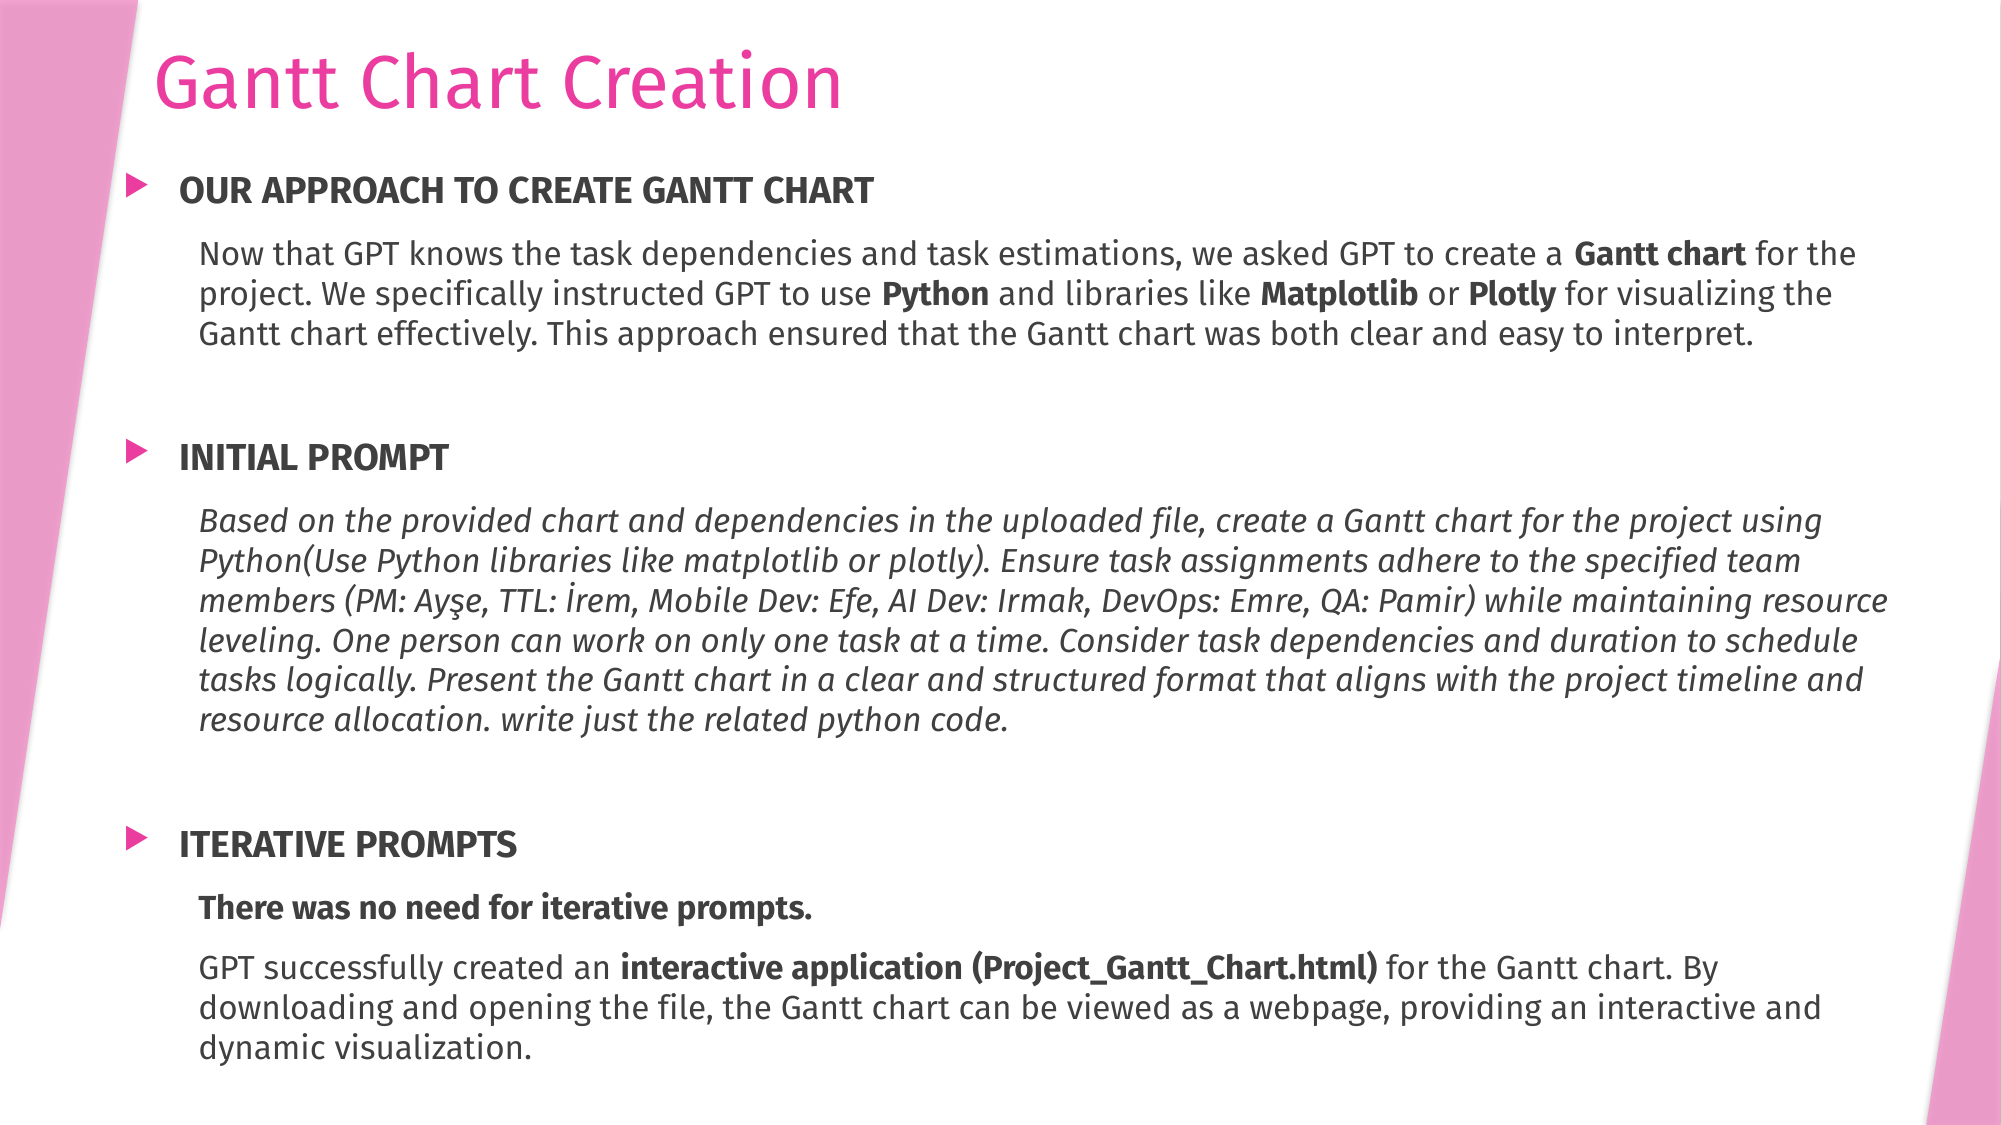

# Gantt Chart Creation
OUR APPROACH TO CREATE GANTT CHART
Now that GPT knows the task dependencies and task estimations, we asked GPT to create a Gantt chart for the project. We specifically instructed GPT to use Python and libraries like Matplotlib or Plotly for visualizing the Gantt chart effectively. This approach ensured that the Gantt chart was both clear and easy to interpret.

INITIAL PROMPT
Based on the provided chart and dependencies in the uploaded file, create a Gantt chart for the project using Python(Use Python libraries like matplotlib or plotly). Ensure task assignments adhere to the specified team members (PM: Ayşe, TTL: İrem, Mobile Dev: Efe, AI Dev: Irmak, DevOps: Emre, QA: Pamir) while maintaining resource leveling. One person can work on only one task at a time. Consider task dependencies and duration to schedule tasks logically. Present the Gantt chart in a clear and structured format that aligns with the project timeline and resource allocation. write just the related python code.

ITERATIVE PROMPTS
There was no need for iterative prompts.
GPT successfully created an interactive application (Project_Gantt_Chart.html) for the Gantt chart. By downloading and opening the file, the Gantt chart can be viewed as a webpage, providing an interactive and dynamic visualization.